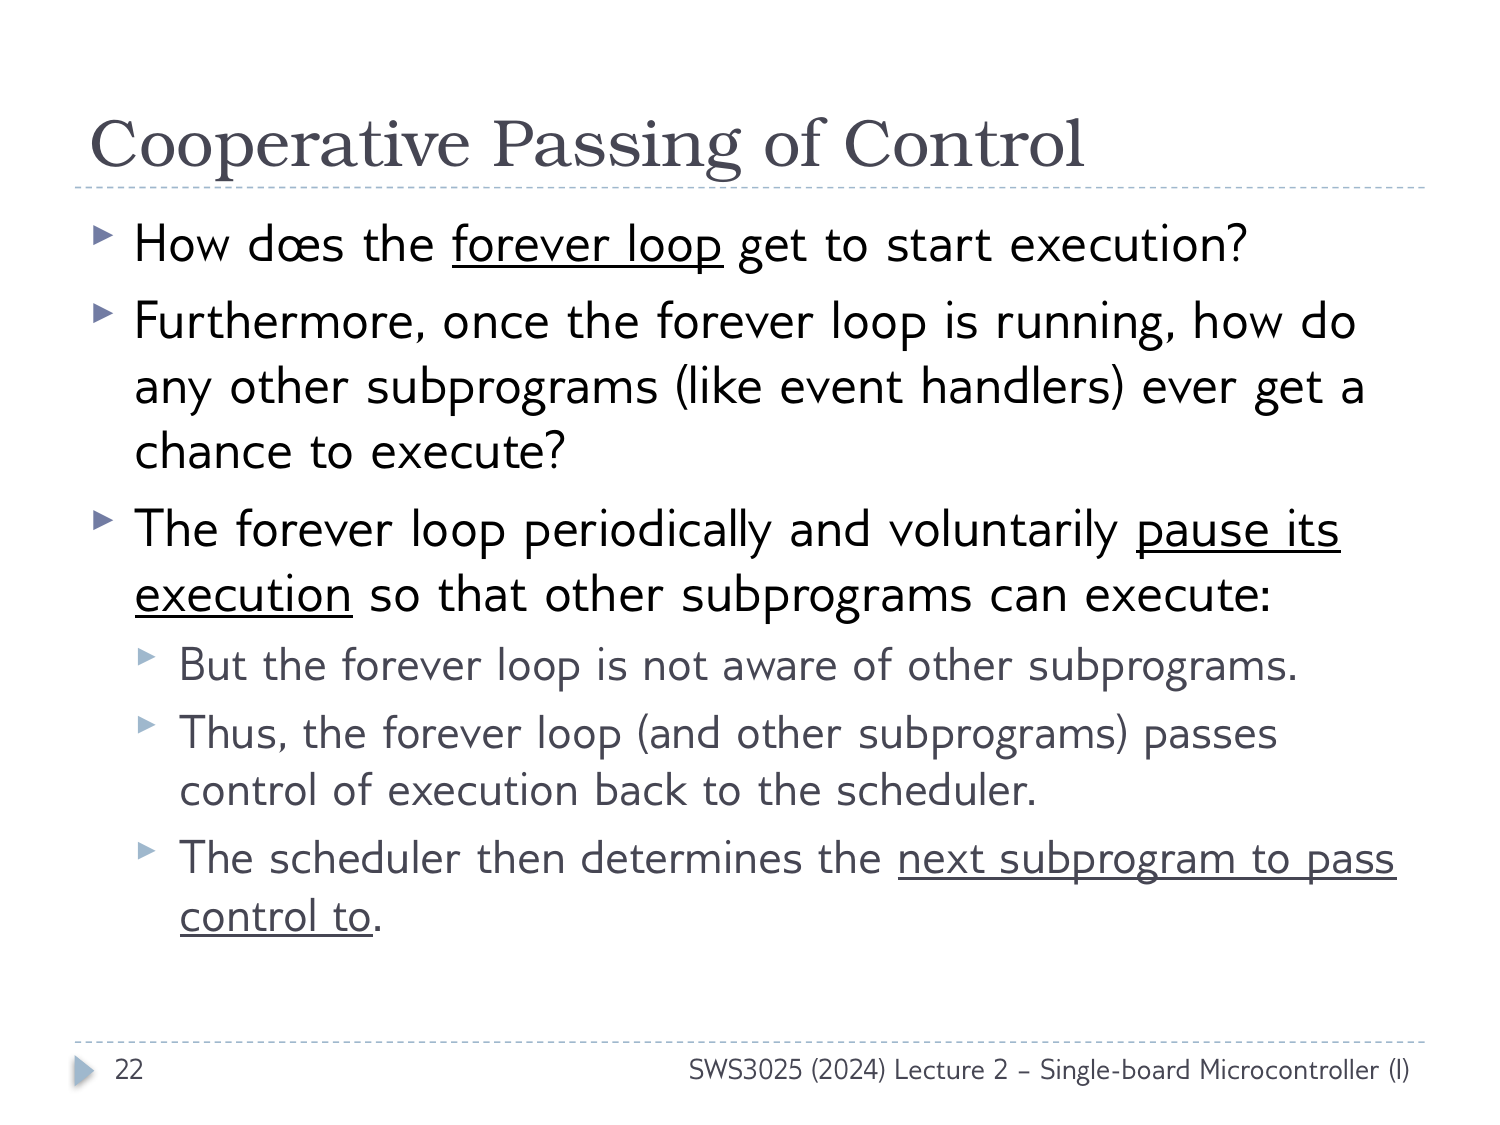

# Cooperative Passing of Control
How does the forever loop get to start execution?
Furthermore, once the forever loop is running, how do any other subprograms (like event handlers) ever get a chance to execute?
The forever loop periodically and voluntarily pause its execution so that other subprograms can execute:
But the forever loop is not aware of other subprograms.
Thus, the forever loop (and other subprograms) passes control of execution back to the scheduler.
The scheduler then determines the next subprogram to pass control to.
22
SWS3025 (2024) Lecture 2 – Single-board Microcontroller (I)